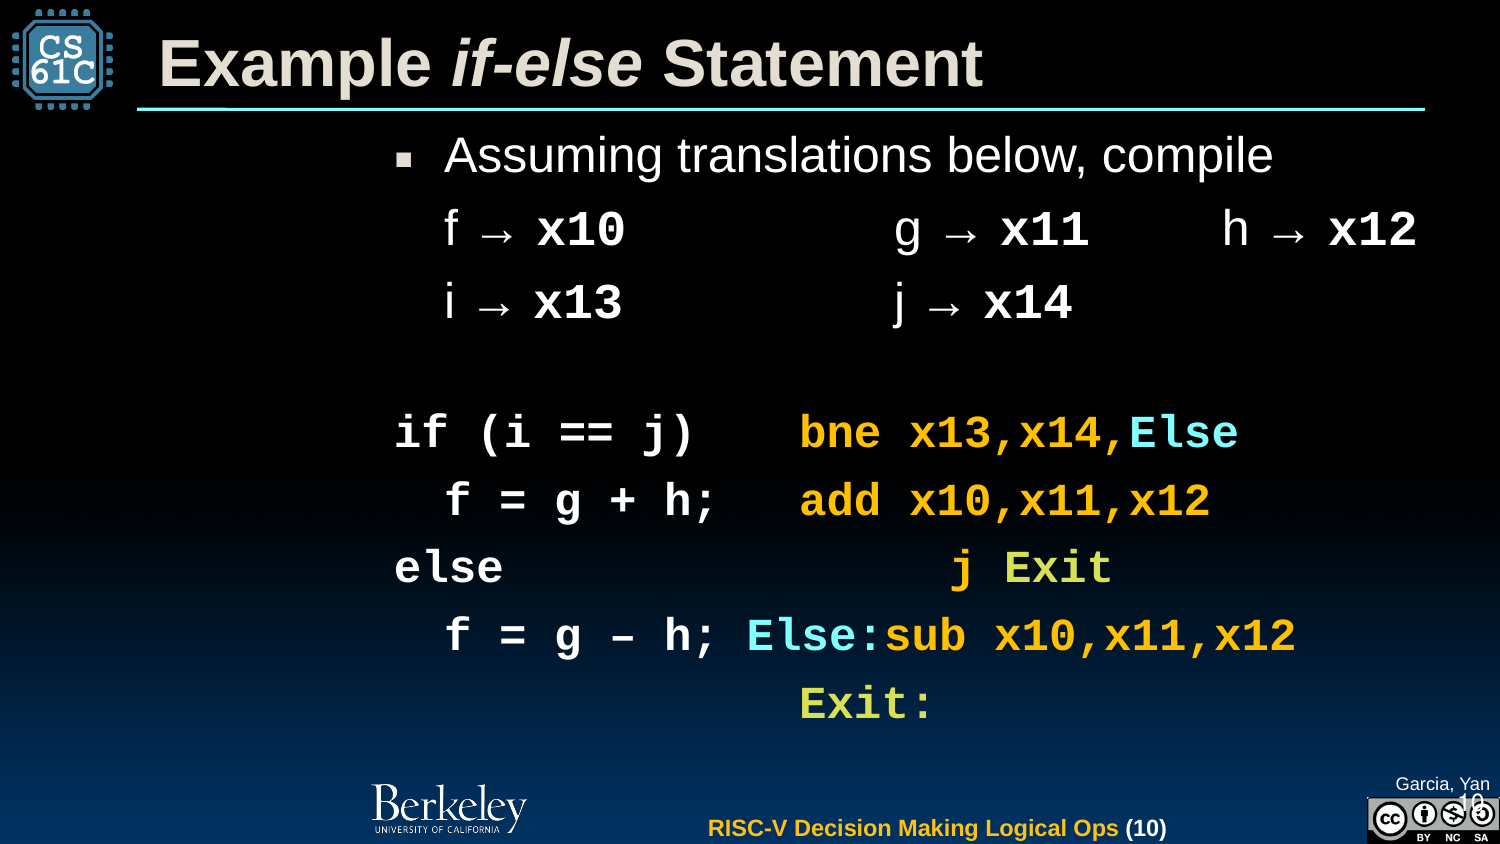

# Example if-else Statement
Assuming translations below, compile
	f → x10		g → x11	  h → x12
	i → x13		j → x14
if (i == j)	  bne x13,x14,Else
	f = g + h;	  add x10,x11,x12
else			  j Exit
	f = g – h; Else:sub x10,x11,x12
			  Exit:
10